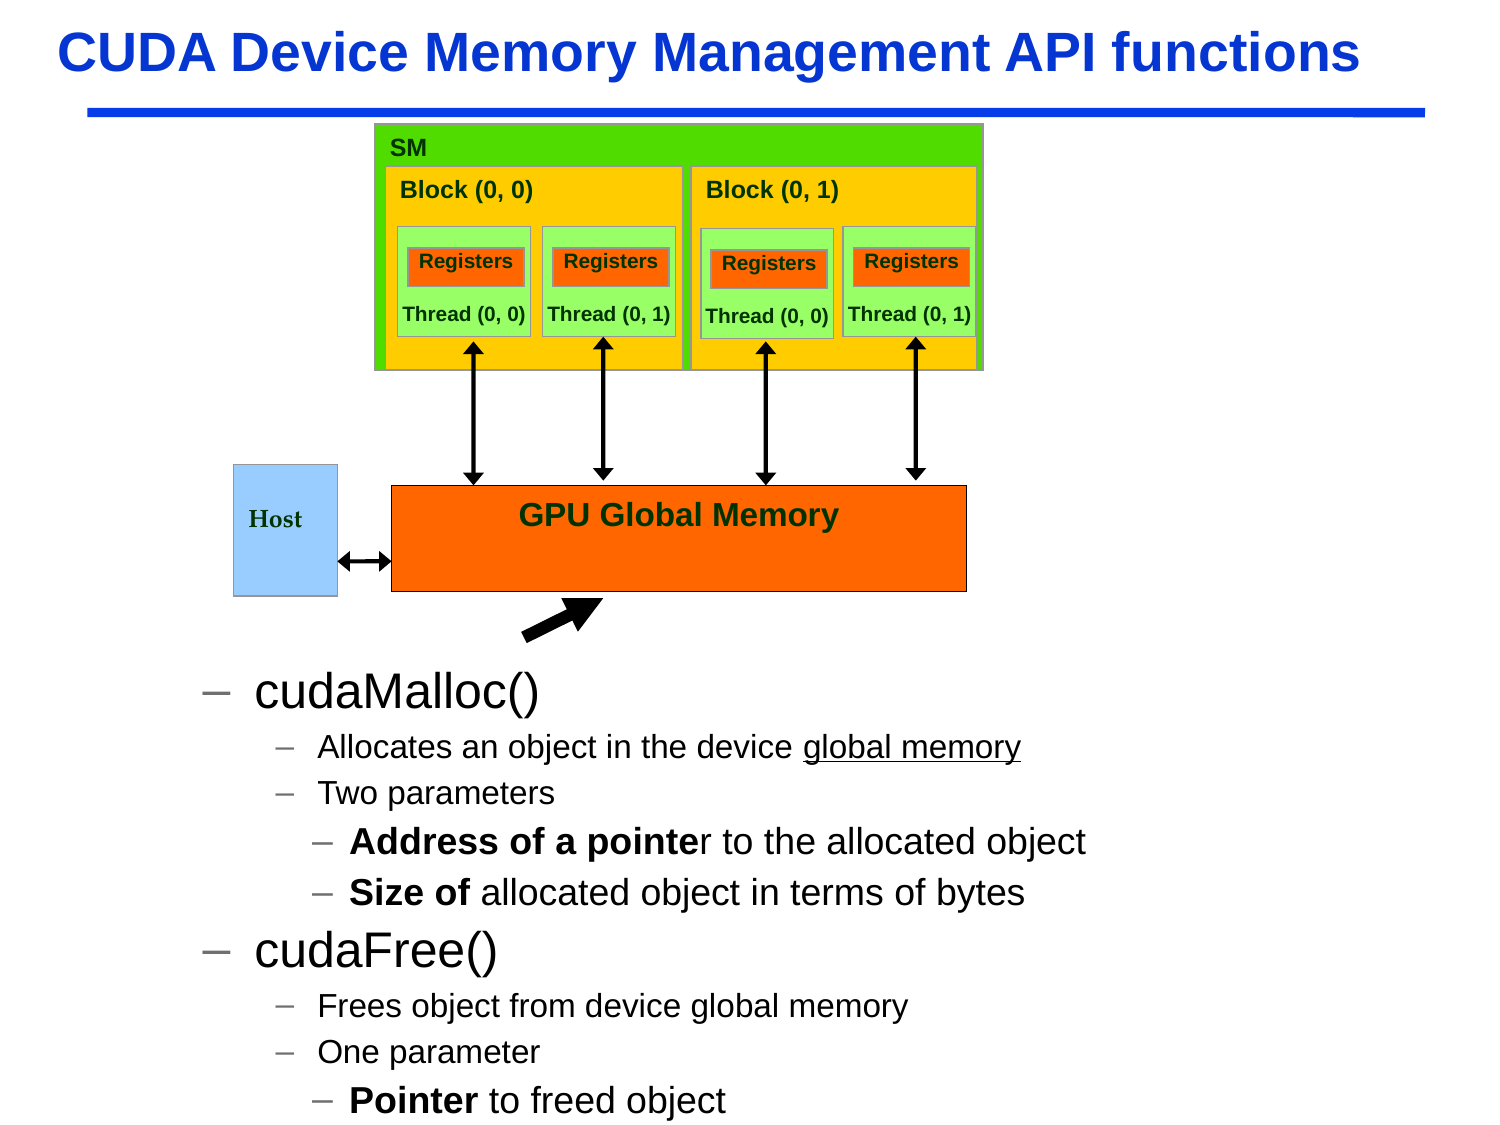

# CUDA Device Memory Management API functions
SM
Block (0, 1)
Block (0, 0)

Thread (0, 0)

Thread (0, 1)

Thread (0, 1)

Thread (0, 0)
Registers
Registers
Registers
Registers

Host
GPU Global Memory

cudaMalloc()
Allocates an object in the device global memory
Two parameters
Address of a pointer to the allocated object
Size of allocated object in terms of bytes
cudaFree()
Frees object from device global memory
One parameter
Pointer to freed object